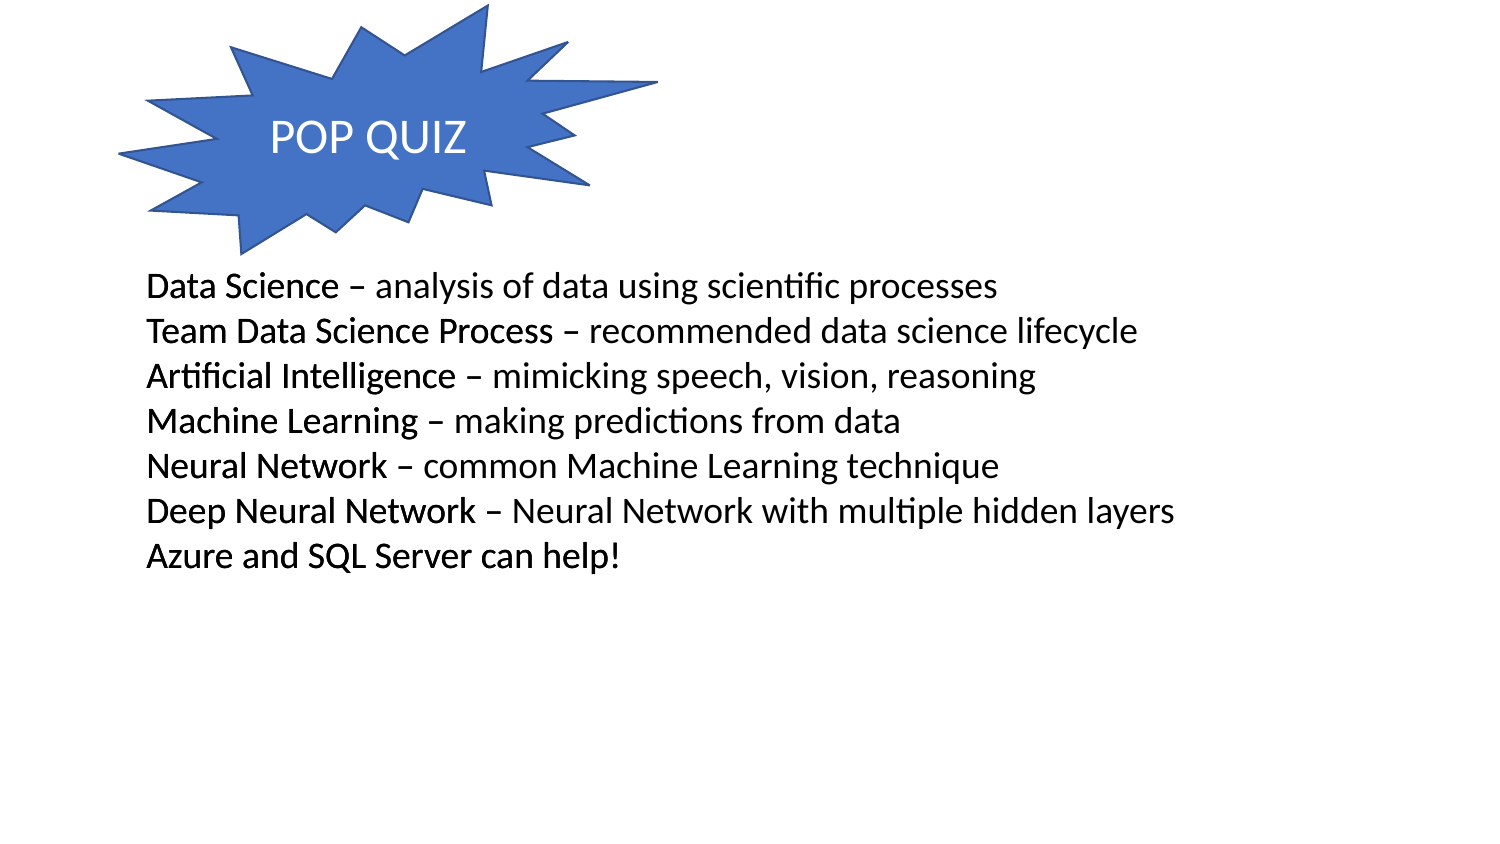

POP QUIZ
Data Science –
Team Data Science Process –
Artificial Intelligence –
Machine Learning –
Neural Network –
Deep Neural Network –
Azure and SQL Server can help!

Data Science – analysis of data using scientific processes
Team Data Science Process – recommended data science lifecycle
Artificial Intelligence – mimicking speech, vision, reasoning
Machine Learning – making predictions from data
Neural Network – common Machine Learning technique
Deep Neural Network – Neural Network with multiple hidden layers
Azure and SQL Server can help!